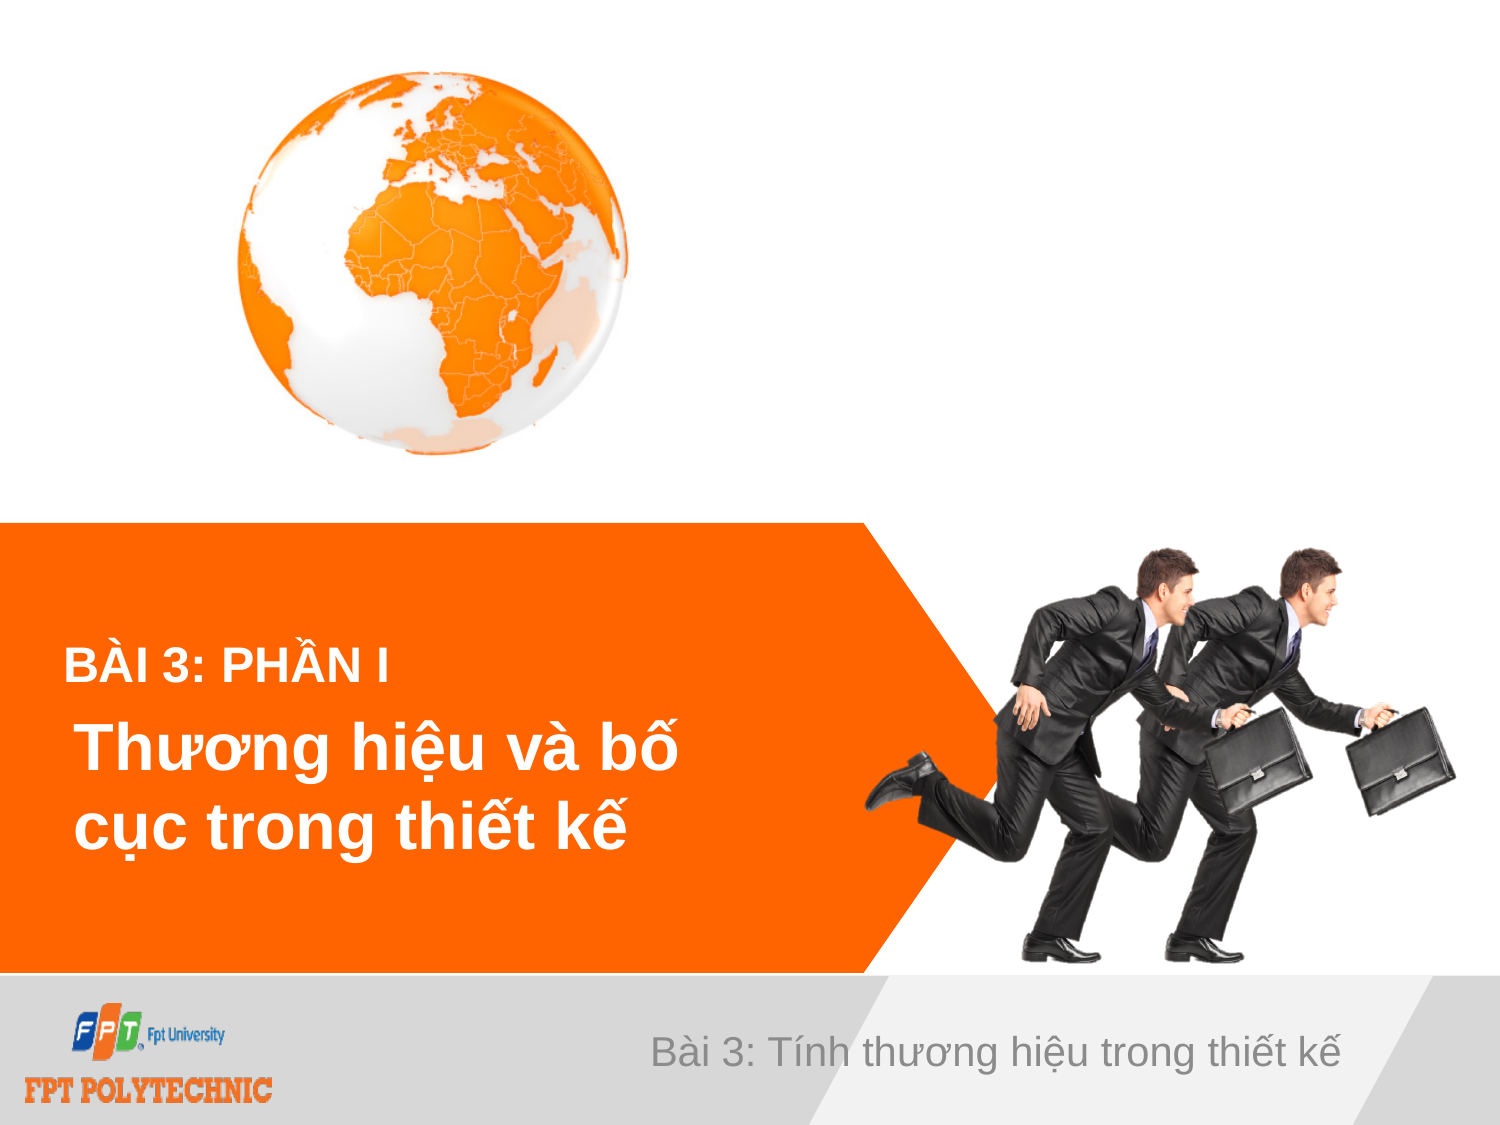

Bài 3: Phần I
# Thương hiệu và bố cục trong thiết kế
Bài 3: Tính thương hiệu trong thiết kế